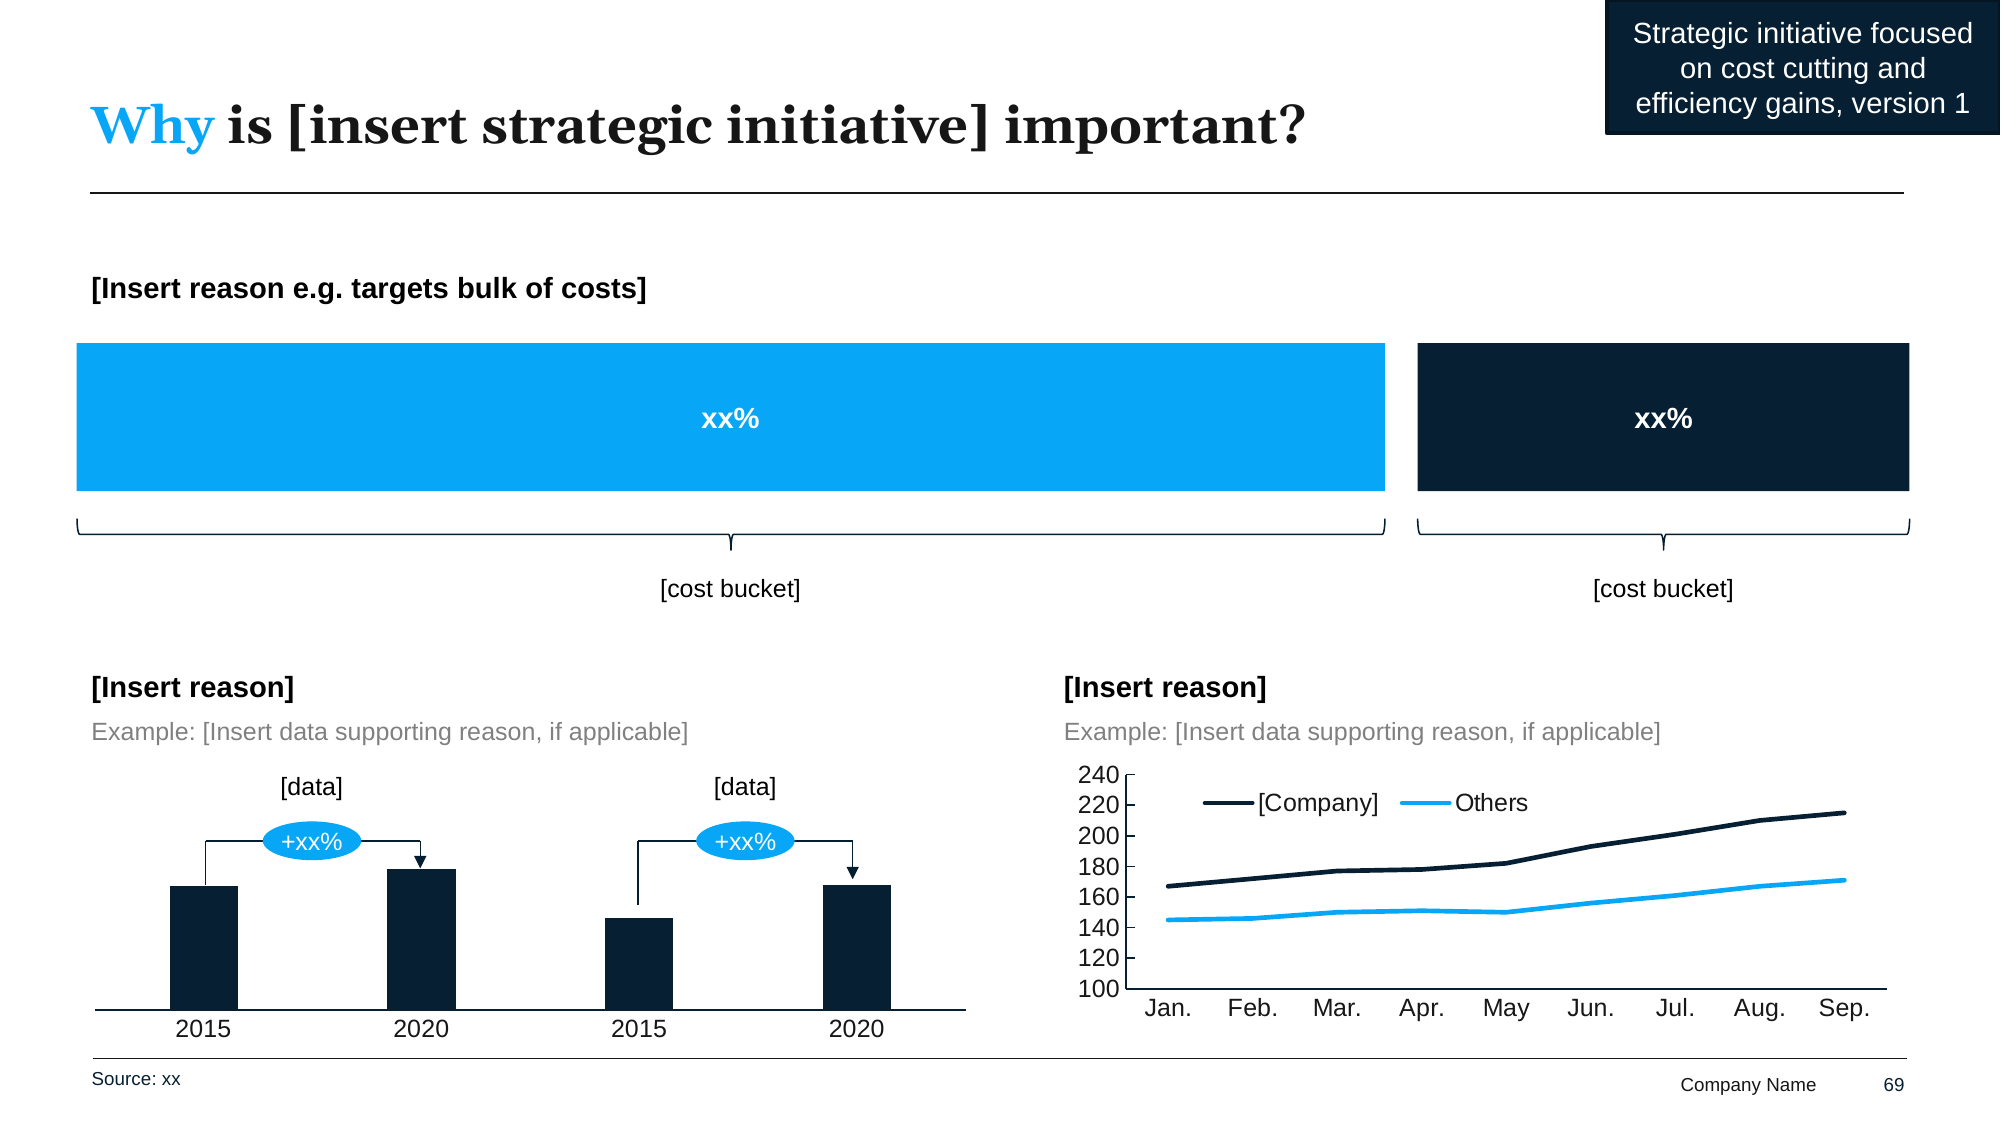

Strategic initiative focused on cost cutting and efficiency gains, version 1

# Why is [insert strategic initiative] important?
[Insert reason e.g. targets bulk of costs]

xx%
xx%
[cost bucket]
[cost bucket]
[Insert reason]
[Insert reason]
Example: [Insert data supporting reason, if applicable]
Example: [Insert data supporting reason, if applicable]

### Chart

| Category | [Company] | Others |
|---|---|---|
| Jan. | 167.0 | 145.0 |
| Feb. | 172.0 | 146.0 |
| Mar. | 177.0 | 150.0 |
| Apr. | 178.0 | 151.0 |
| May | 182.0 | 150.0 |
| Jun. | 193.0 | 156.0 |
| Jul. | 201.0 | 161.0 |
| Aug. | 210.0 | 167.0 |
| Sep. | 215.0 | 171.0 |

### Chart

| Category | Series 1 |
|---|---|
| 2015 | 102.0 |
| 2020 | 116.0 |
| 2015 | 76.0 |
| 2020 | 103.0 |
[data]
[data]
+xx%
+xx%
Source: xx
69